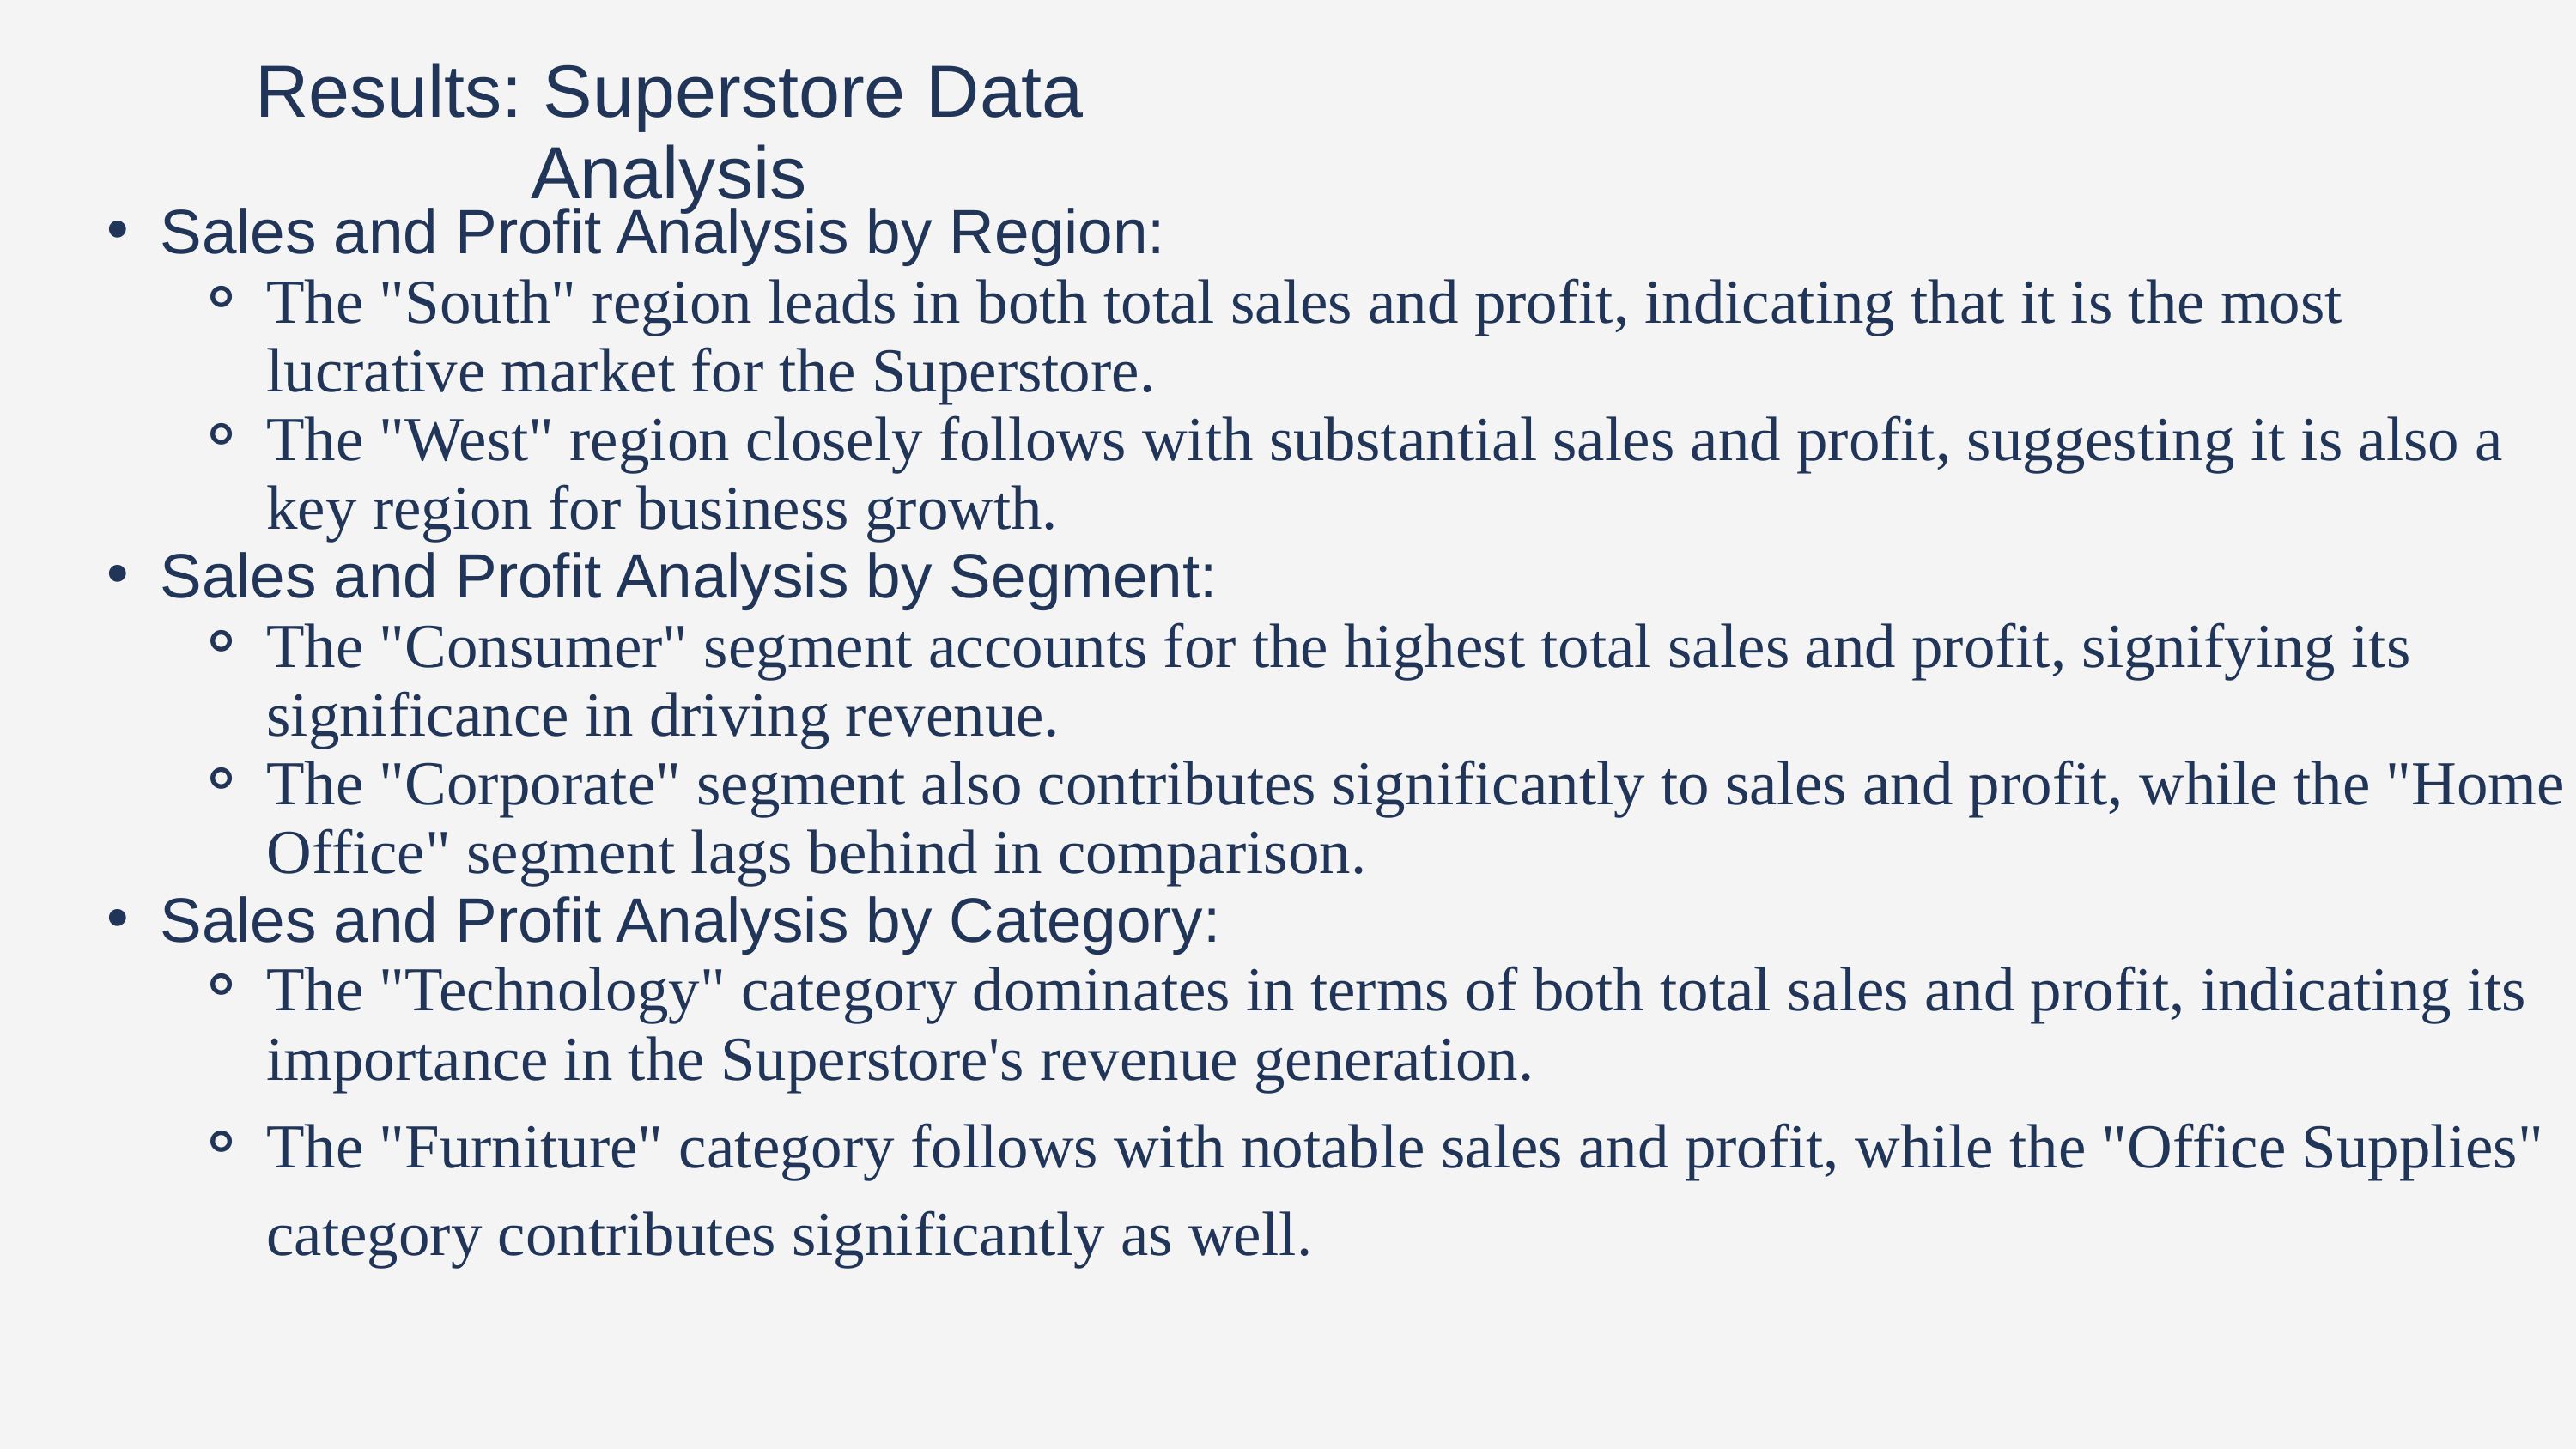

Results: Superstore Data Analysis
Sales and Profit Analysis by Region:
The "South" region leads in both total sales and profit, indicating that it is the most lucrative market for the Superstore.
The "West" region closely follows with substantial sales and profit, suggesting it is also a key region for business growth.
Sales and Profit Analysis by Segment:
The "Consumer" segment accounts for the highest total sales and profit, signifying its significance in driving revenue.
The "Corporate" segment also contributes significantly to sales and profit, while the "Home Office" segment lags behind in comparison.
Sales and Profit Analysis by Category:
The "Technology" category dominates in terms of both total sales and profit, indicating its importance in the Superstore's revenue generation.
The "Furniture" category follows with notable sales and profit, while the "Office Supplies" category contributes significantly as well.